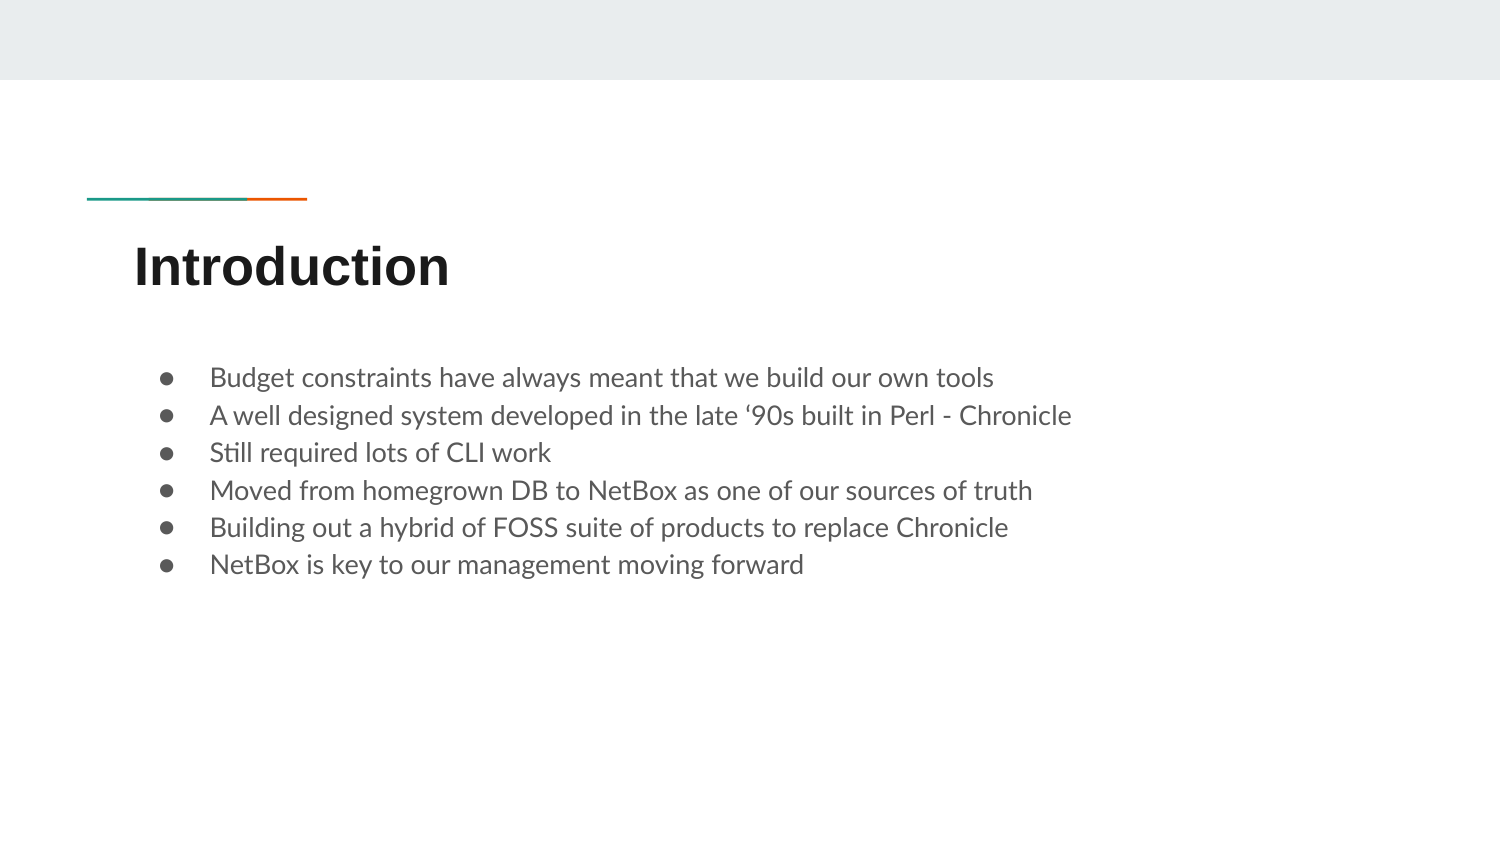

# Introduction
Budget constraints have always meant that we build our own tools
A well designed system developed in the late ‘90s built in Perl - Chronicle
Still required lots of CLI work
Moved from homegrown DB to NetBox as one of our sources of truth
Building out a hybrid of FOSS suite of products to replace Chronicle
NetBox is key to our management moving forward